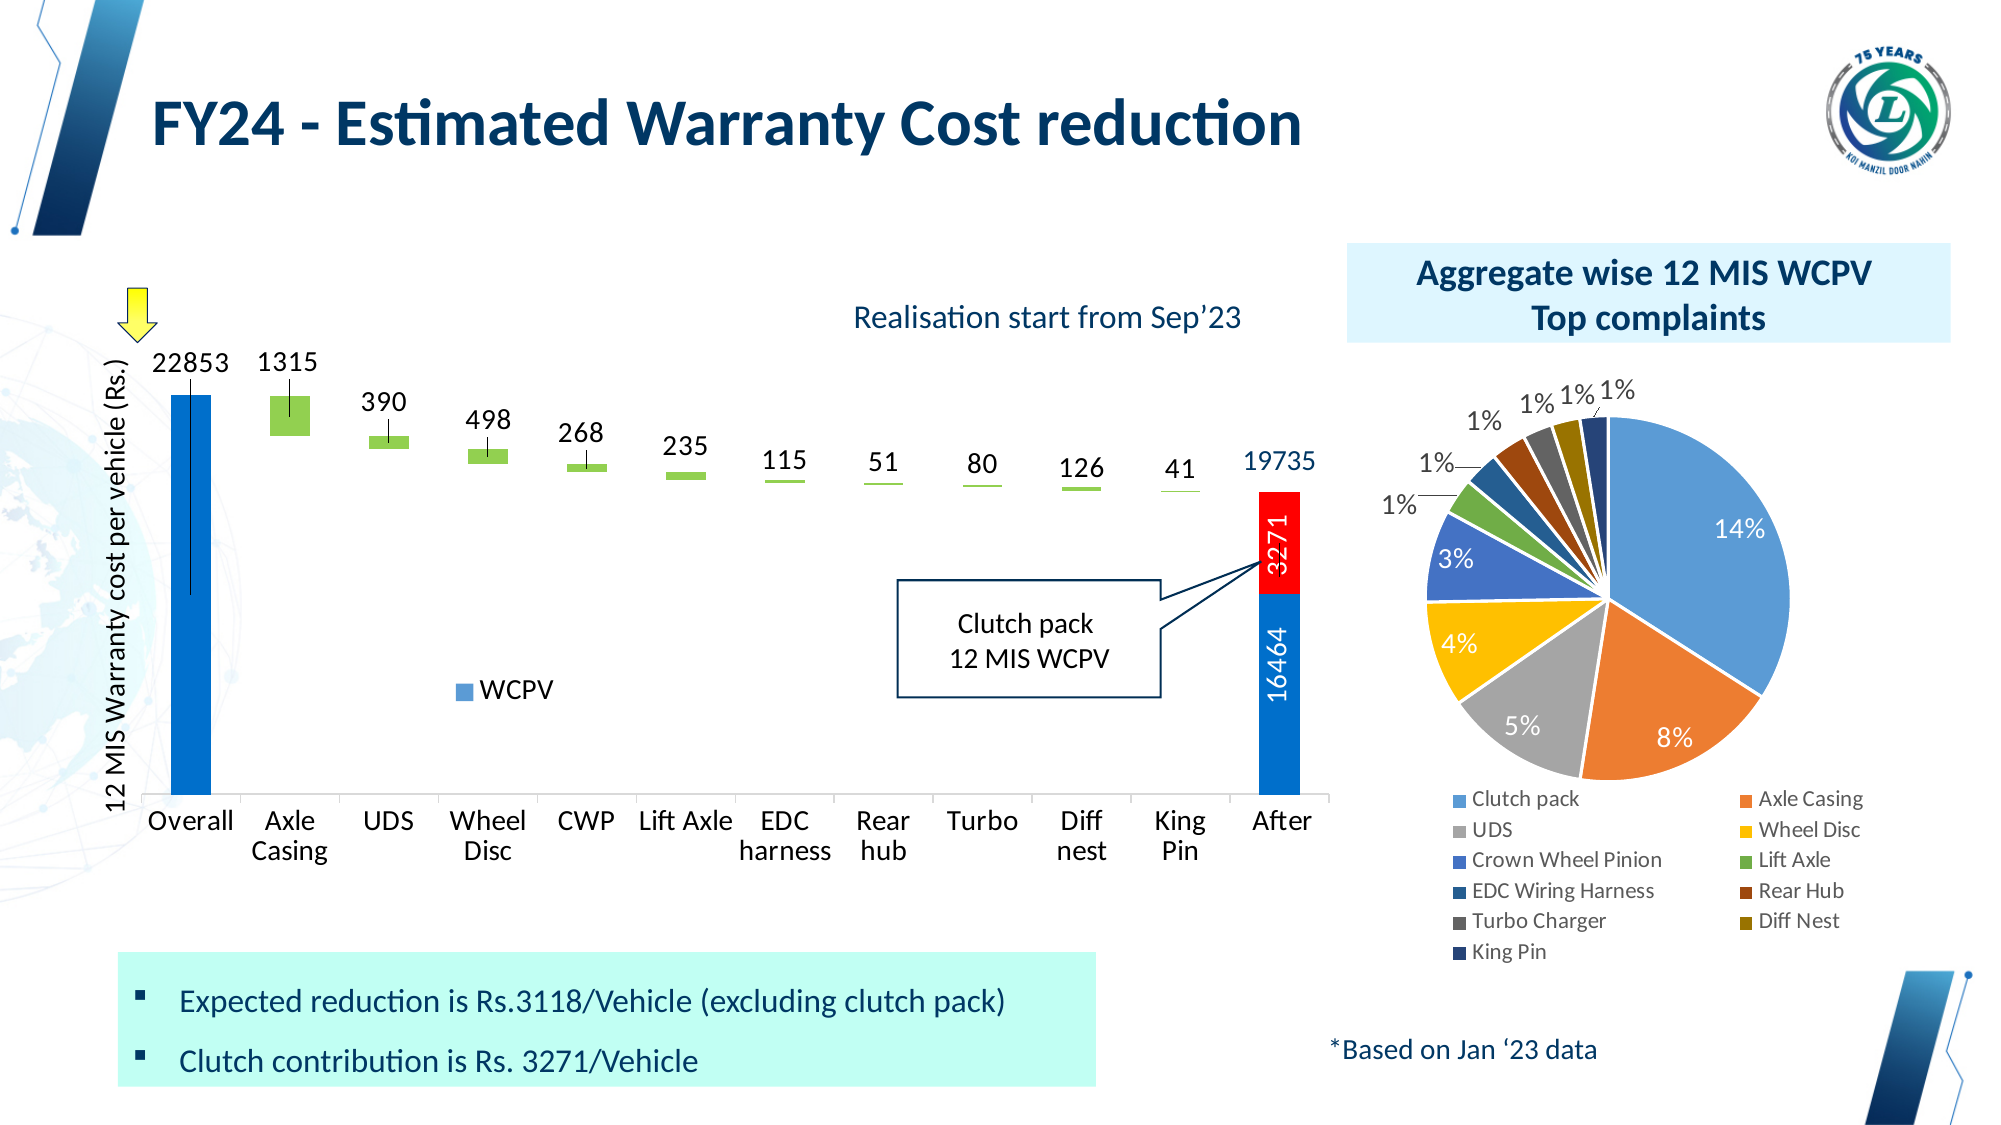

FY24 - Estimated Warranty Cost reduction
Aggregate wise 12 MIS WCPV
Top complaints

### Chart

| Category | WCPV | Expected reduction |
|---|---|---|
| Overall | 22853.0 | None |
| Axle Casing | 21538.4 | 1314.6 |
| UDS | 21148.4 | 390.0 |
| Wheel Disc | 20650.4 | 498.0 |
| CWP | 20382.4 | 268.0 |
| Lift Axle | 20147.4 | 235.0 |
| EDC harness | 20032.4 | 115.0 |
| Rear hub | 19981.68 | 50.72 |
| Turbo | 19901.58 | 80.1 |
| Diff nest | 19775.58 | 126.0 |
| King Pin | 19734.780000000002 | 40.800000000000004 |
|  After | 16463.780000000002 | 3271.0 |
Realisation start from Sep’23

### Chart

| Category |  |
|---|---|
| Clutch pack | 0.14312607046038914 |
| Axle Casing | 0.07736462239773101 |
| UDS | 0.053925034216347915 |
| Wheel Disc | 0.03953929511392802 |
| Crown Wheel Pinion | 0.03440570381739162 |
| Lift Axle | 0.01345577723812519 |
| EDC Wiring Harness | 0.013178678763958365 |
| Rear Hub | 0.013073045543459113 |
| Turbo Charger | 0.011014173517311609 |
| Diff Nest | 0.010634635555943074 |
| King Pin | 0.010501753418540802 |
19735
Clutch pack
12 MIS WCPV
Expected reduction is Rs.3118/Vehicle (excluding clutch pack)
Clutch contribution is Rs. 3271/Vehicle
*Based on Jan ‘23 data